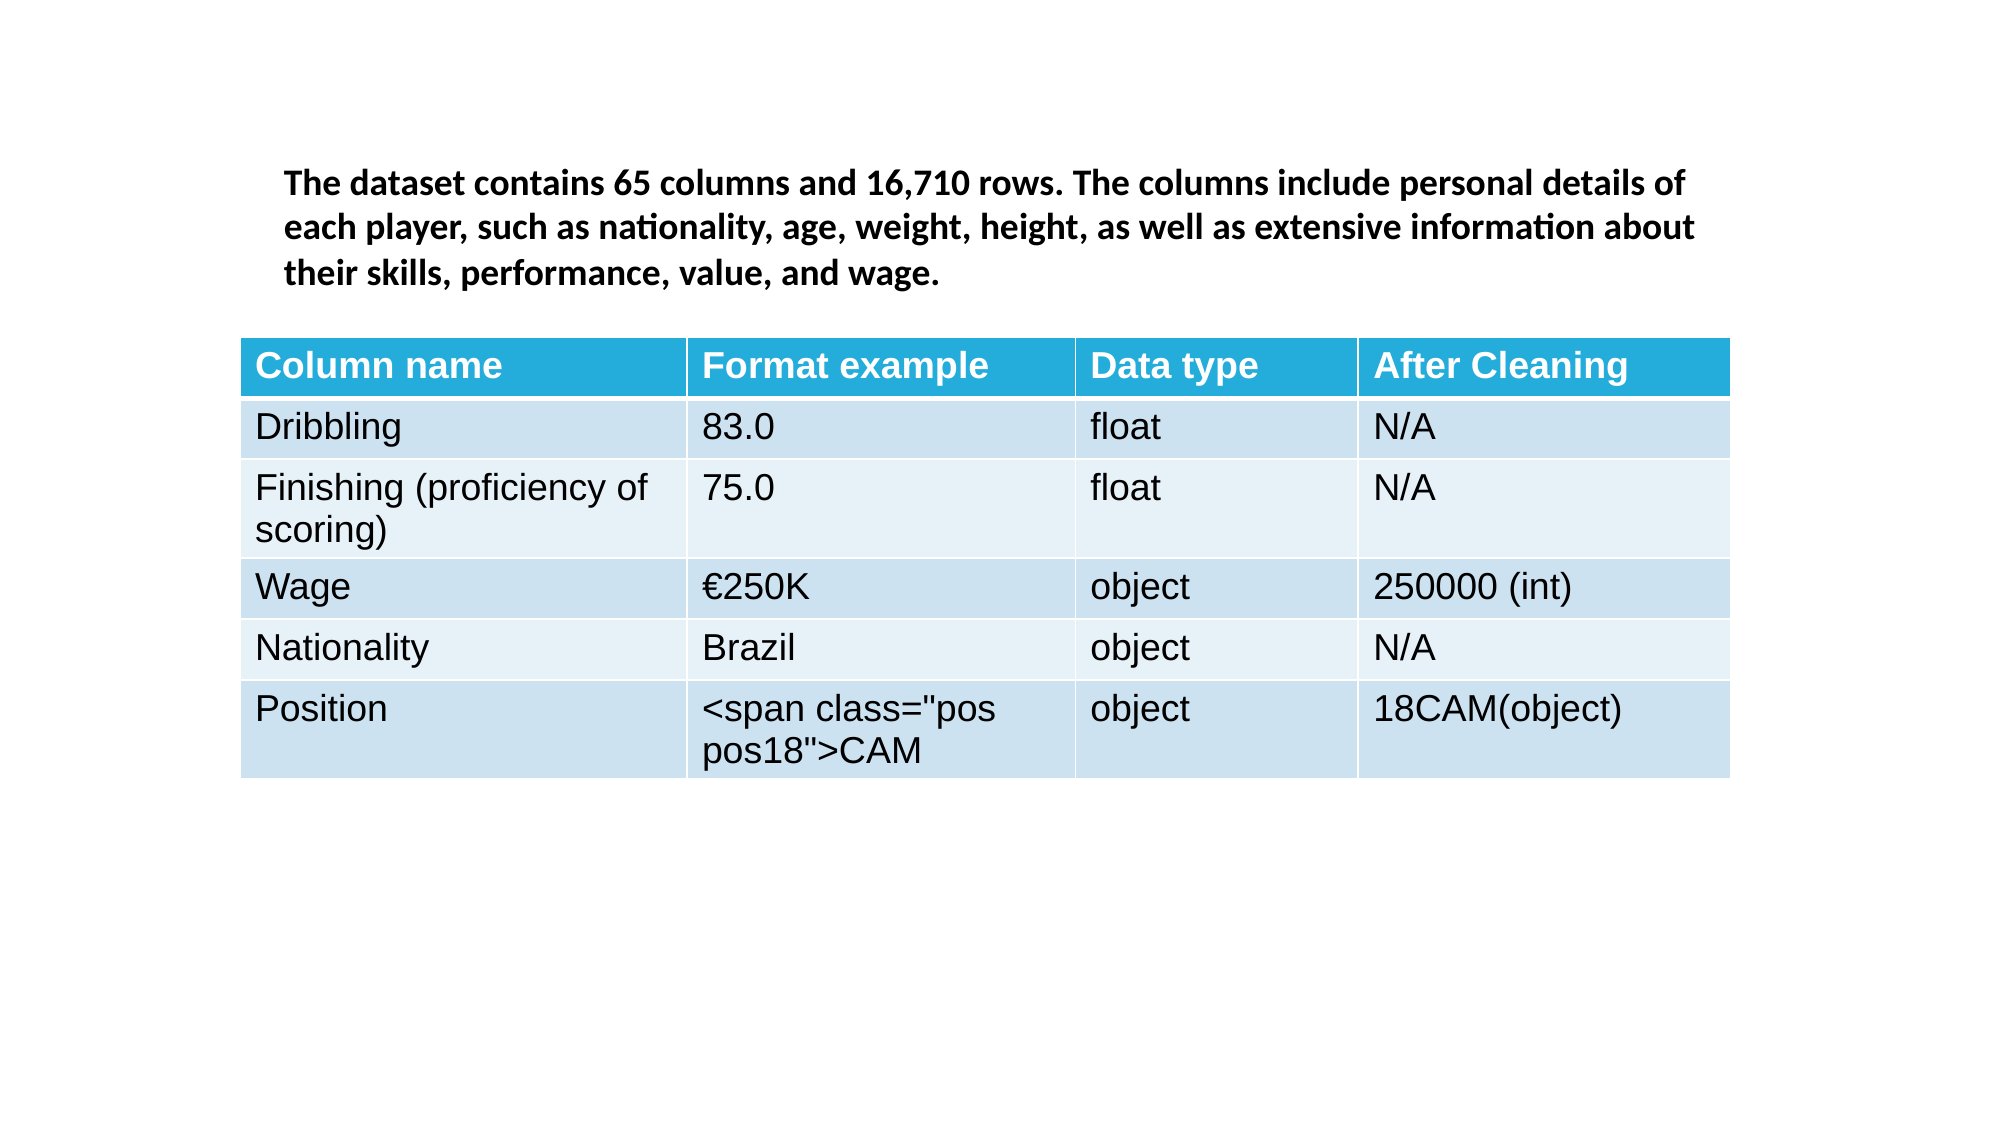

# The dataset contains 65 columns and 16,710 rows. The columns include personal details of each player, such as nationality, age, weight, height, as well as extensive information about their skills, performance, value, and wage.
| Column name | Format example | Data type | After Cleaning |
| --- | --- | --- | --- |
| Dribbling | 83.0 | float | N/A |
| Finishing (proficiency of scoring) | 75.0 | float | N/A |
| Wage | €250K | object | 250000 (int) |
| Nationality | Brazil | object | N/A |
| Position | <span class="pos pos18">CAM | object | 18CAM(object) |